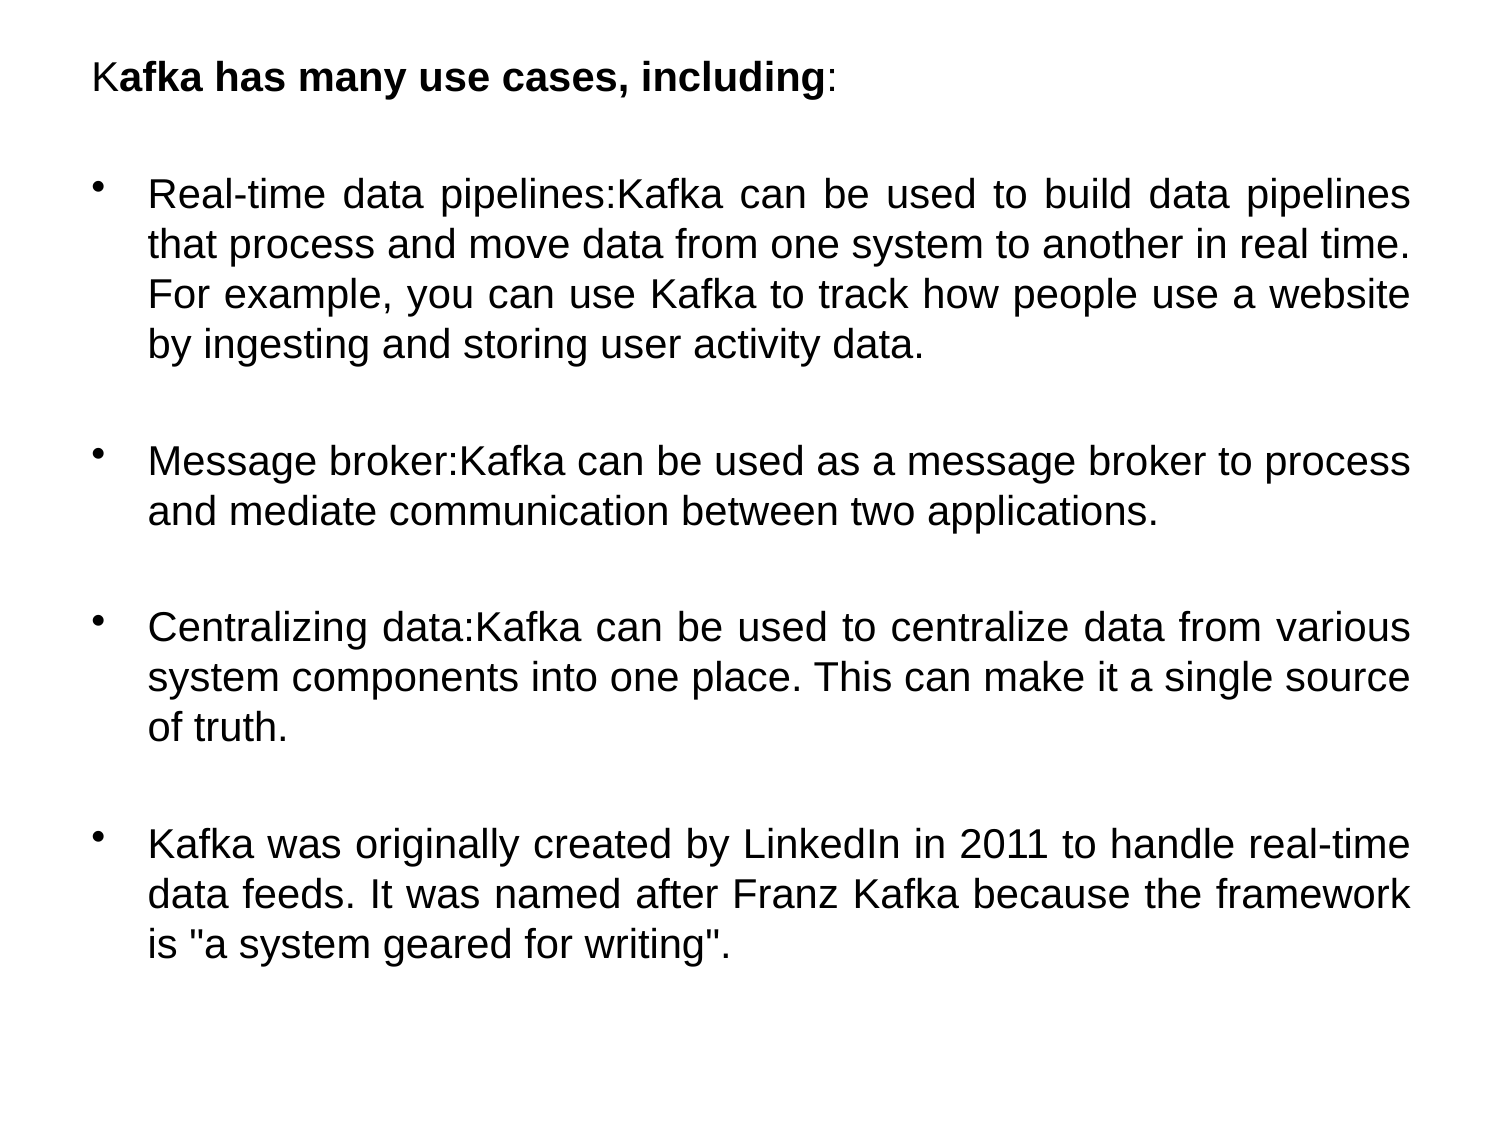

Kafka has many use cases, including:

Real-time data pipelines:Kafka can be used to build data pipelines that process and move data from one system to another in real time. For example, you can use Kafka to track how people use a website by ingesting and storing user activity data.

Message broker:Kafka can be used as a message broker to process and mediate communication between two applications.

Centralizing data:Kafka can be used to centralize data from various system components into one place. This can make it a single source of truth.

Kafka was originally created by LinkedIn in 2011 to handle real-time data feeds. It was named after Franz Kafka because the framework is "a system geared for writing".